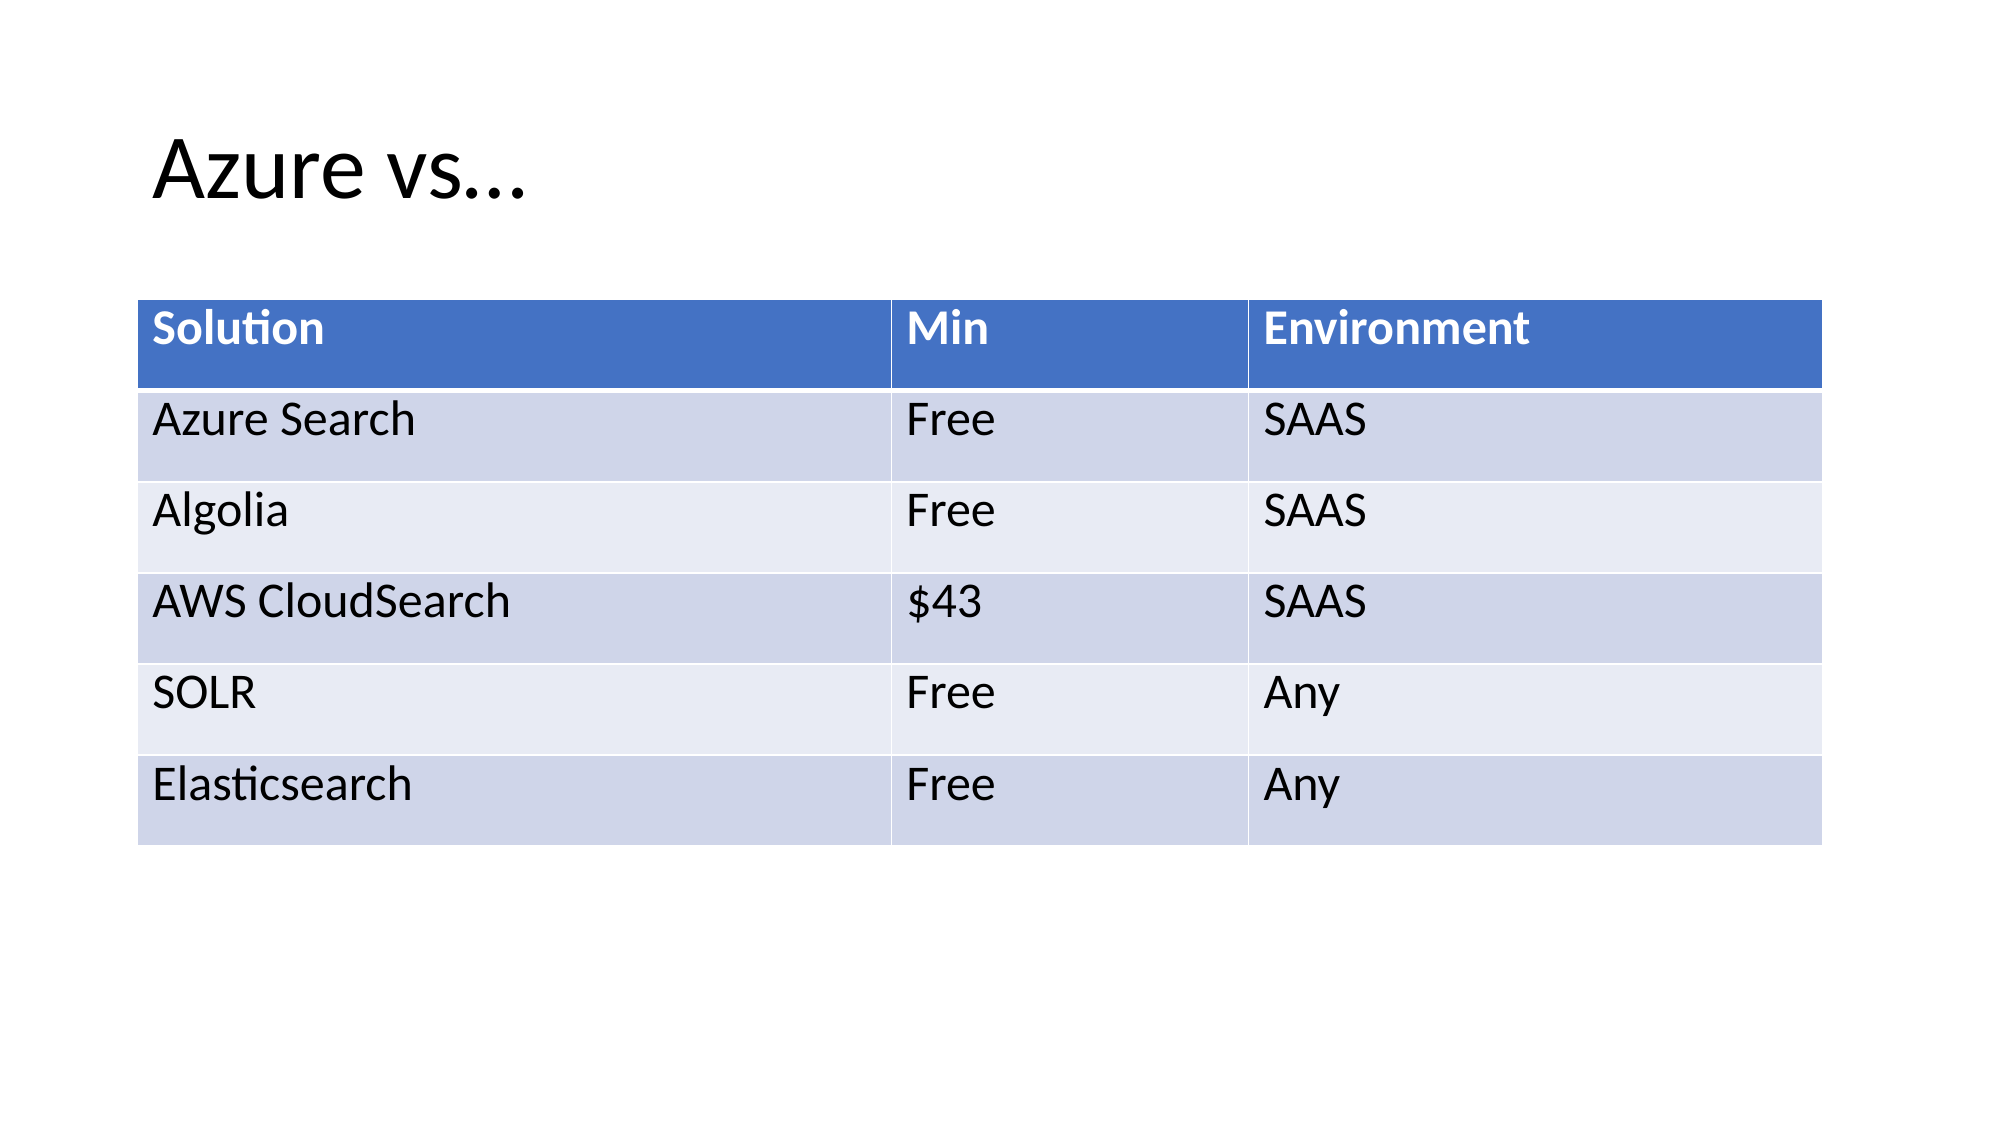

# Azure vs…
| Solution | Min | Environment |
| --- | --- | --- |
| Azure Search | Free | SAAS |
| Algolia | Free | SAAS |
| AWS CloudSearch | $43 | SAAS |
| SOLR | Free | Any |
| Elasticsearch | Free | Any |